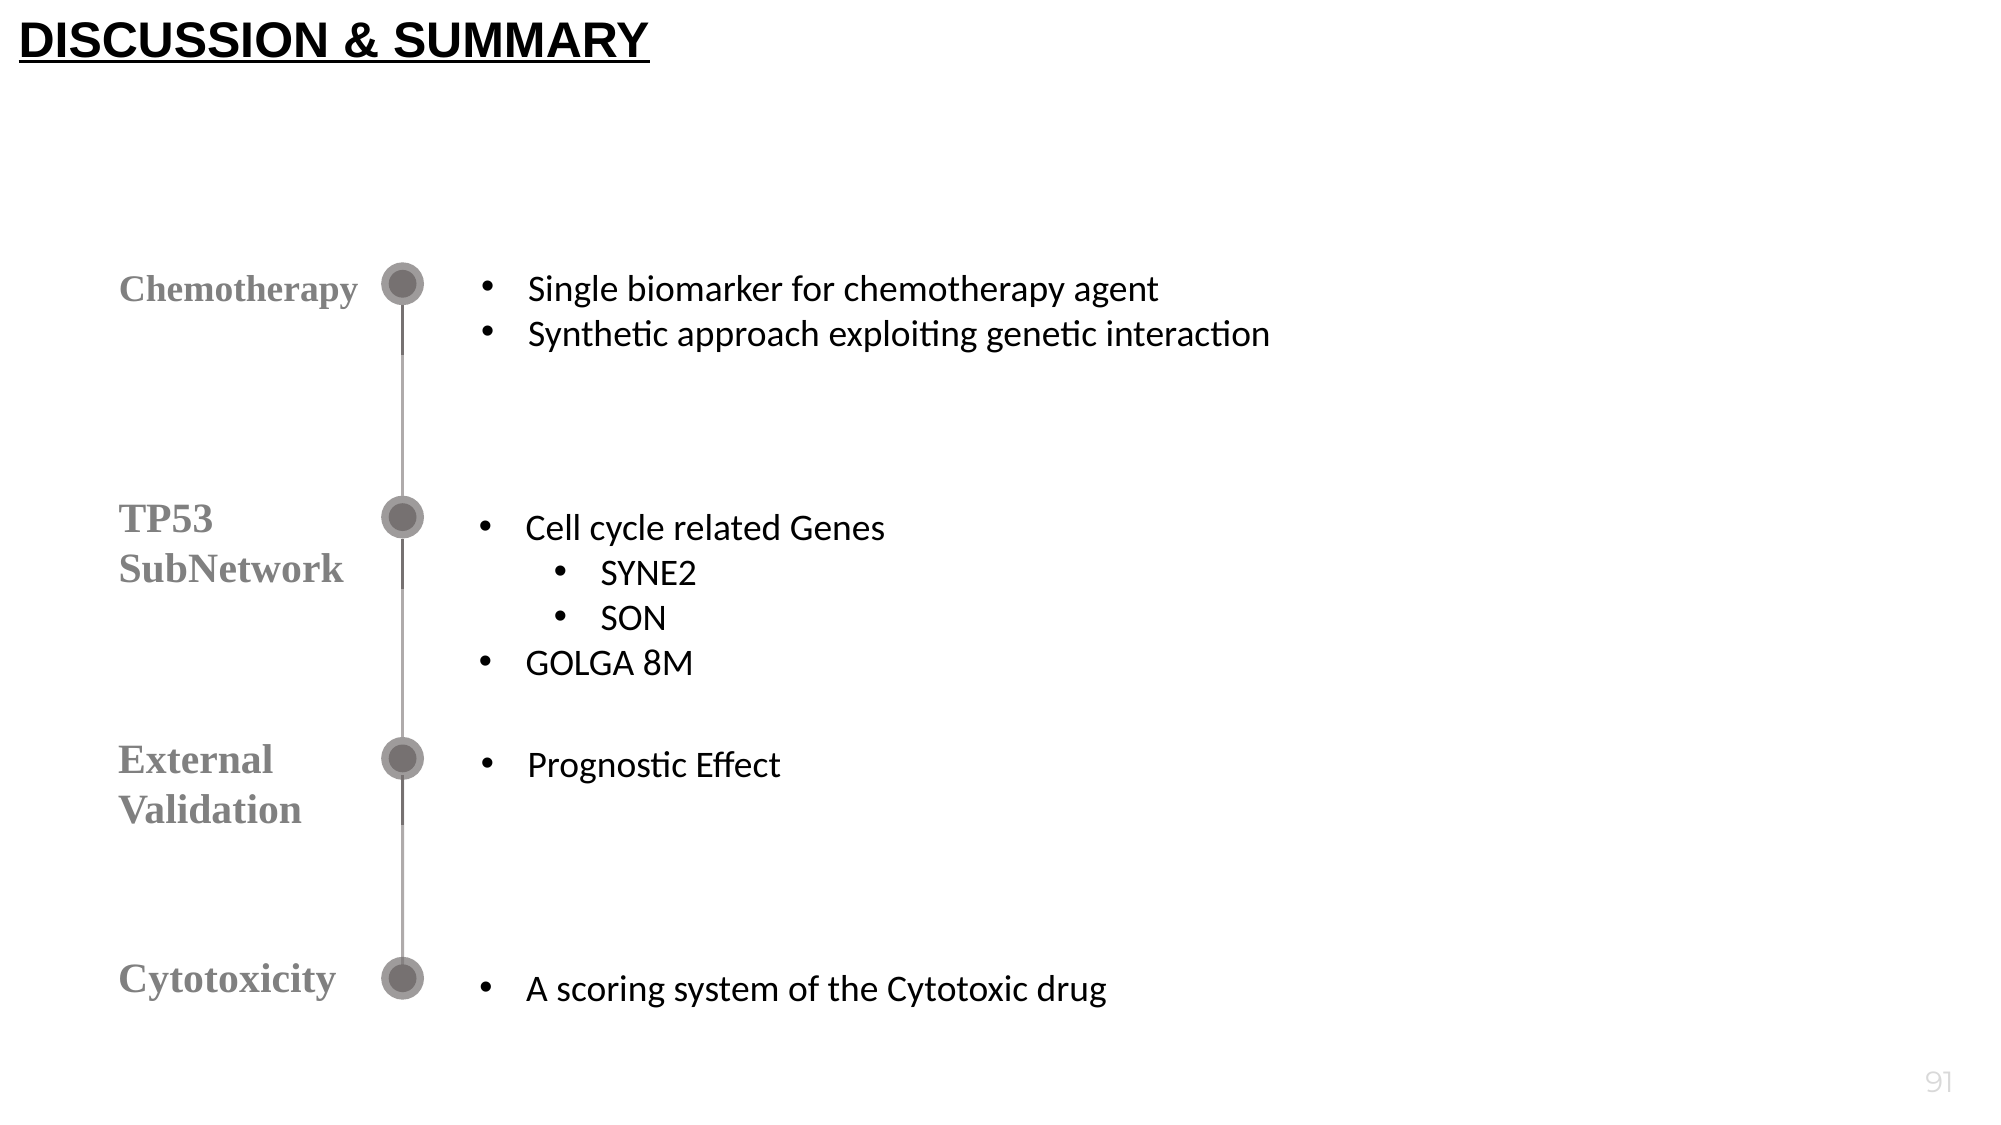

DISCUSSION & SUMMARY
Chemotherapy
Single biomarker for chemotherapy agent
Synthetic approach exploiting genetic interaction

TP53
SubNetwork
Cell cycle related Genes
SYNE2
SON
GOLGA 8M

External
Validation
Prognostic Effect

Cytotoxicity

A scoring system of the Cytotoxic drug